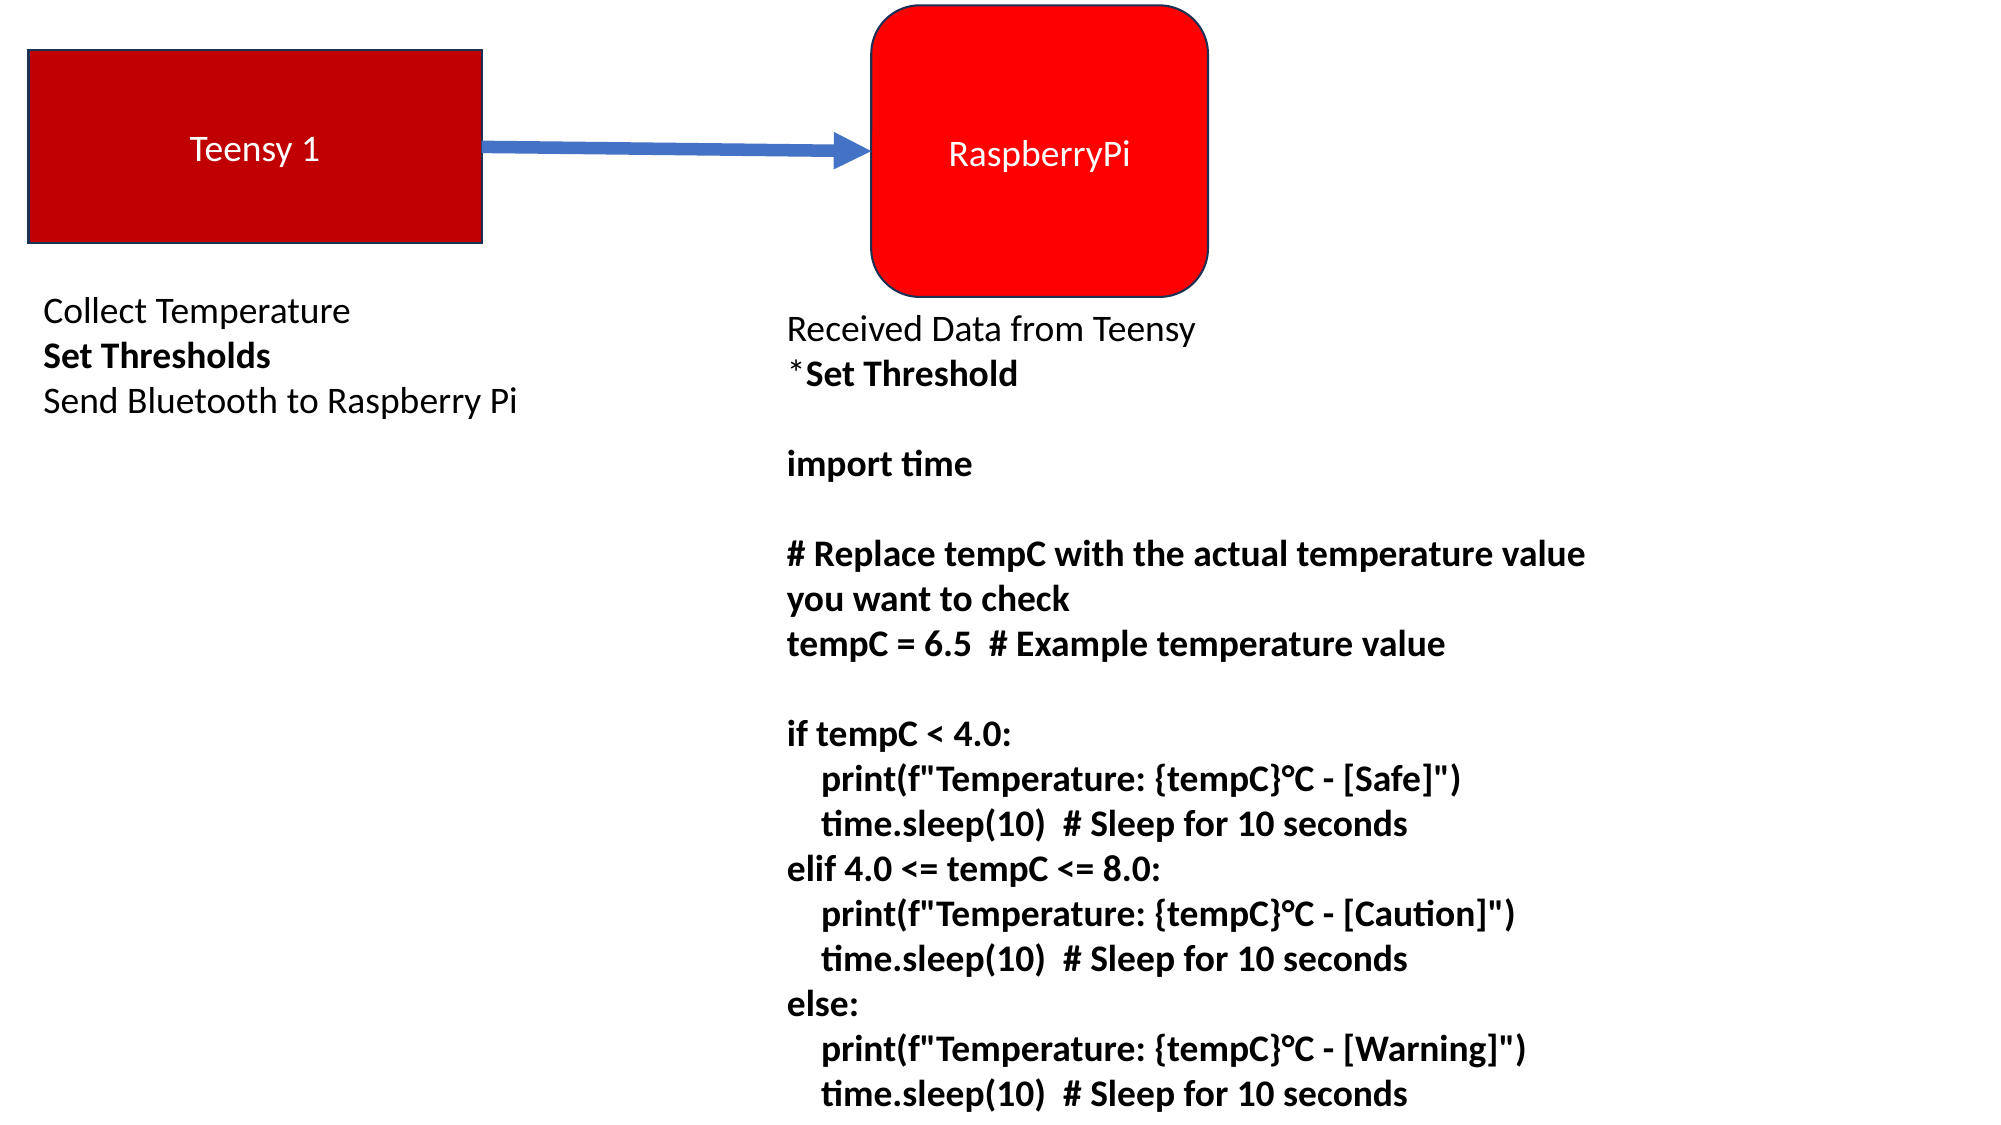

RaspberryPi
Teensy 1
Collect Temperature
Set Thresholds
Send Bluetooth to Raspberry Pi
Received Data from Teensy
*Set Threshold

import time

# Replace tempC with the actual temperature value you want to check
tempC = 6.5  # Example temperature value

if tempC < 4.0:
    print(f"Temperature: {tempC}°C - [Safe]")
    time.sleep(10)  # Sleep for 10 seconds
elif 4.0 <= tempC <= 8.0:
    print(f"Temperature: {tempC}°C - [Caution]")
    time.sleep(10)  # Sleep for 10 seconds
else:
    print(f"Temperature: {tempC}°C - [Warning]")
    time.sleep(10)  # Sleep for 10 seconds